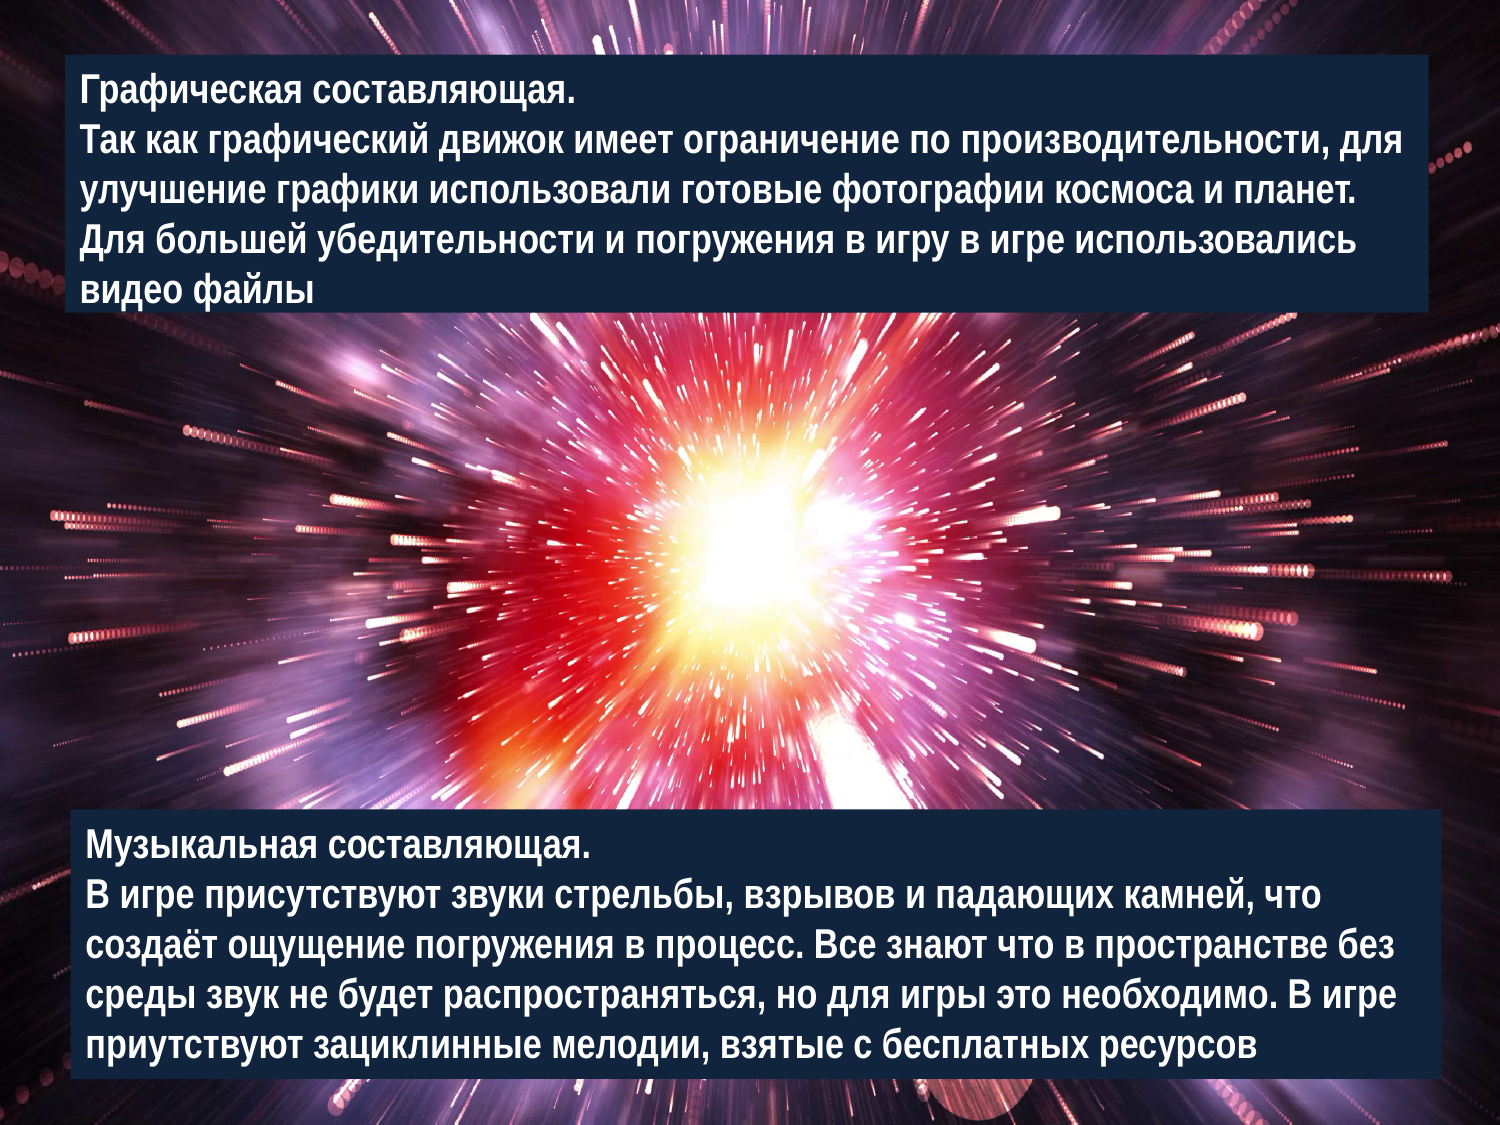

Графическая составляющая.
Так как графический движок имеет ограничение по производительности, для улучшение графики использовали готовые фотографии космоса и планет. Для большей убедительности и погружения в игру в игре использовались видео файлы

Музыкальная составляющая.
В игре присутствуют звуки стрельбы, взрывов и падающих камней, что создаёт ощущение погружения в процесс. Все знают что в пространстве без среды звук не будет распространяться, но для игры это необходимо. В игре приутствуют зациклинные мелодии, взятые с бесплатных ресурсов